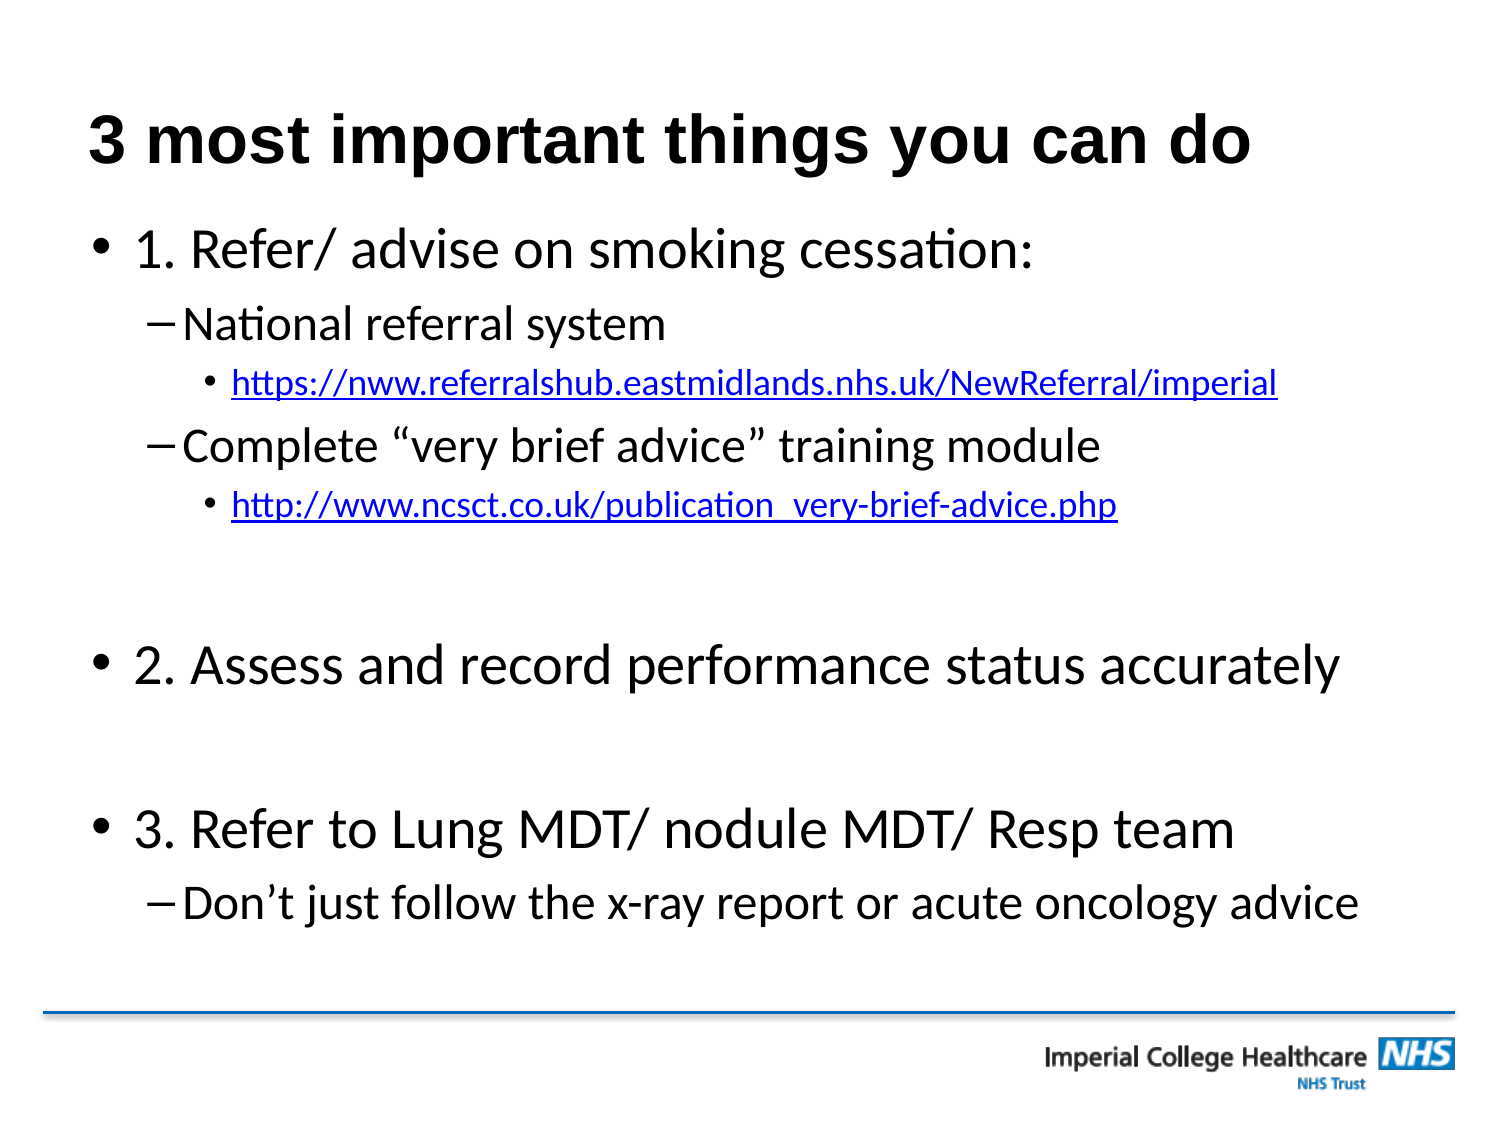

# 3 most important things you can do
1. Refer/ advise on smoking cessation:
National referral system
https://nww.referralshub.eastmidlands.nhs.uk/NewReferral/imperial
Complete “very brief advice” training module
http://www.ncsct.co.uk/publication_very-brief-advice.php

2. Assess and record performance status accurately

3. Refer to Lung MDT/ nodule MDT/ Resp team
Don’t just follow the x-ray report or acute oncology advice